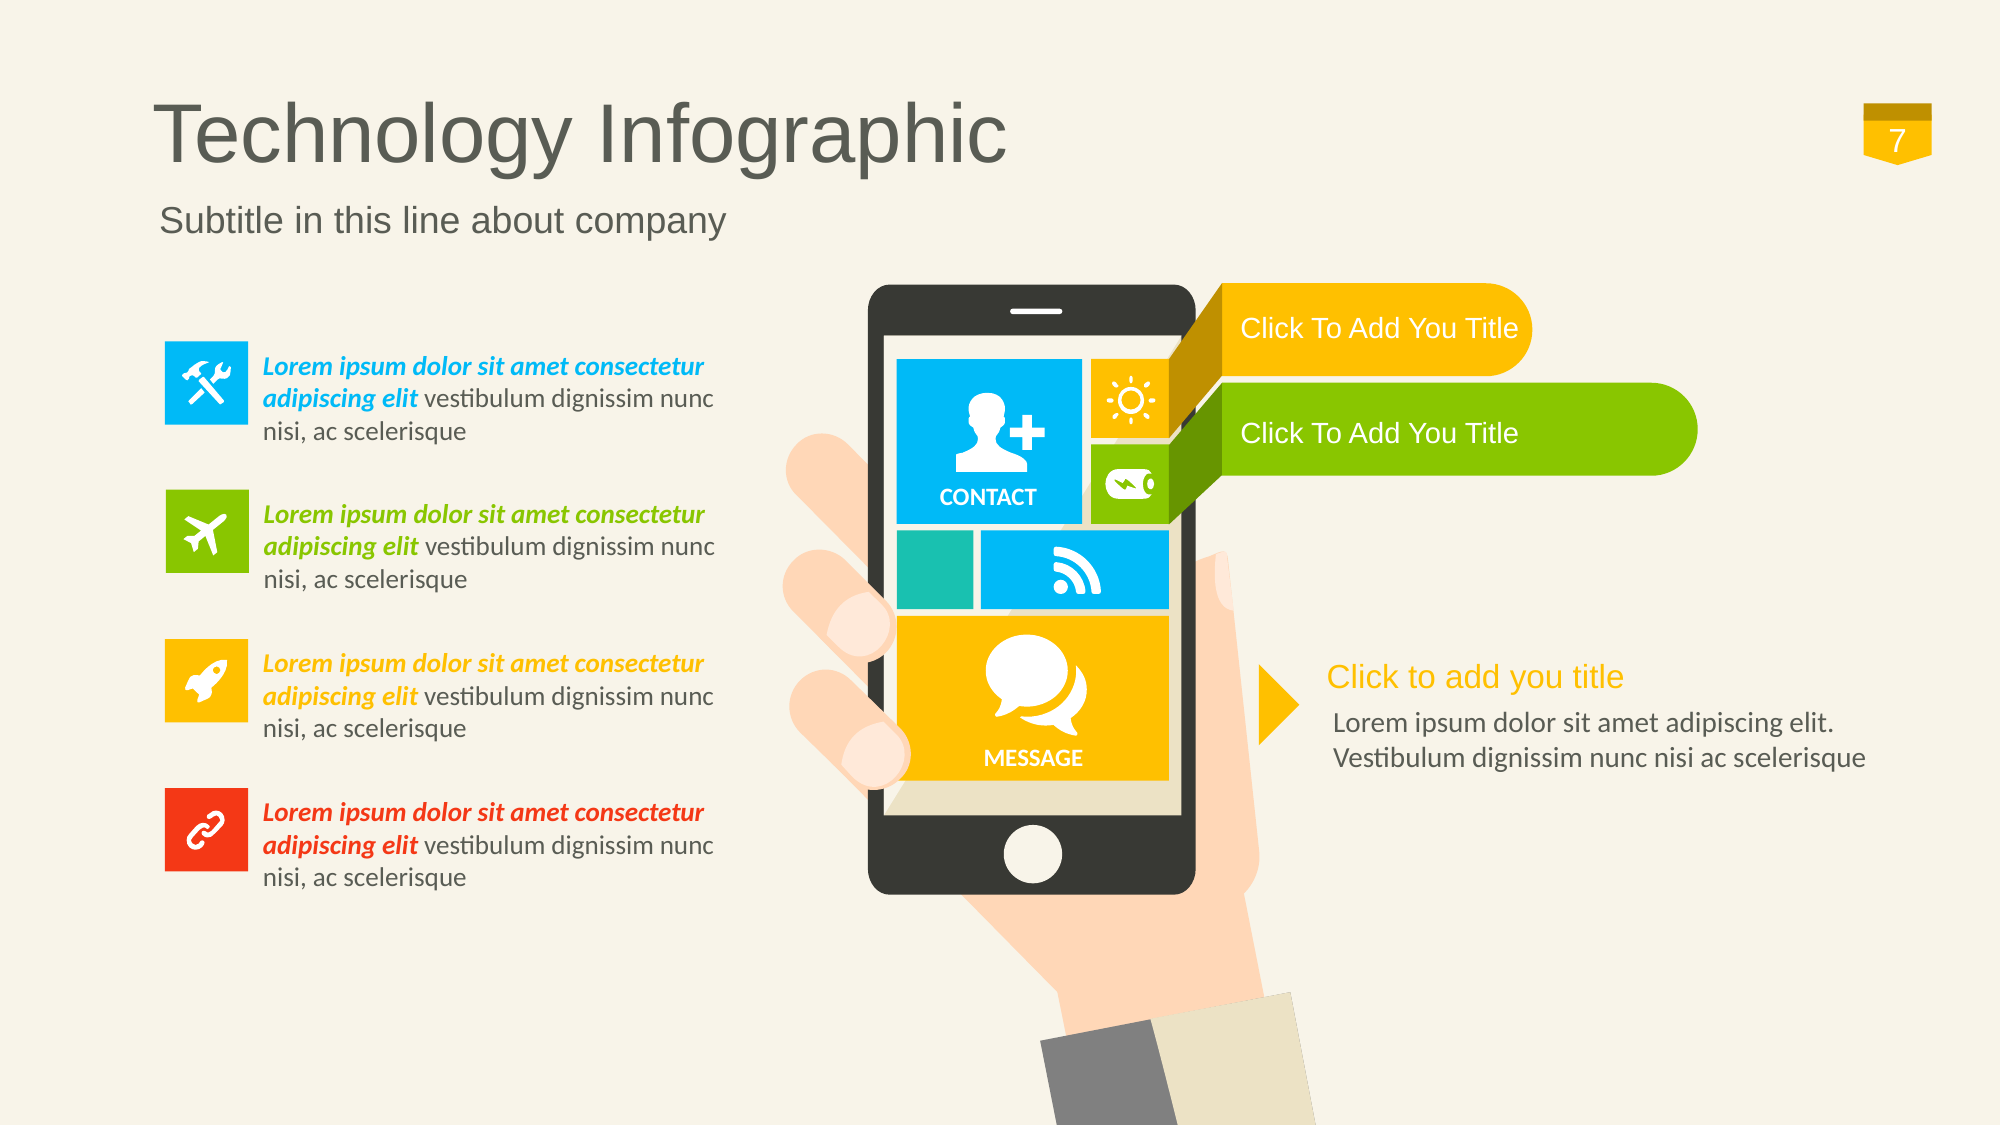

# Technology Infographic
7
Subtitle in this line about company

CONTACT

MESSAGE

Click To Add You Title
Lorem ipsum dolor sit amet consectetur adipiscing elit vestibulum dignissim nunc nisi, ac scelerisque

Click To Add You Title
Lorem ipsum dolor sit amet consectetur adipiscing elit vestibulum dignissim nunc nisi, ac scelerisque

Lorem ipsum dolor sit amet consectetur adipiscing elit vestibulum dignissim nunc nisi, ac scelerisque

Click to add you title
Lorem ipsum dolor sit amet adipiscing elit. Vestibulum dignissim nunc nisi ac scelerisque

Lorem ipsum dolor sit amet consectetur adipiscing elit vestibulum dignissim nunc nisi, ac scelerisque